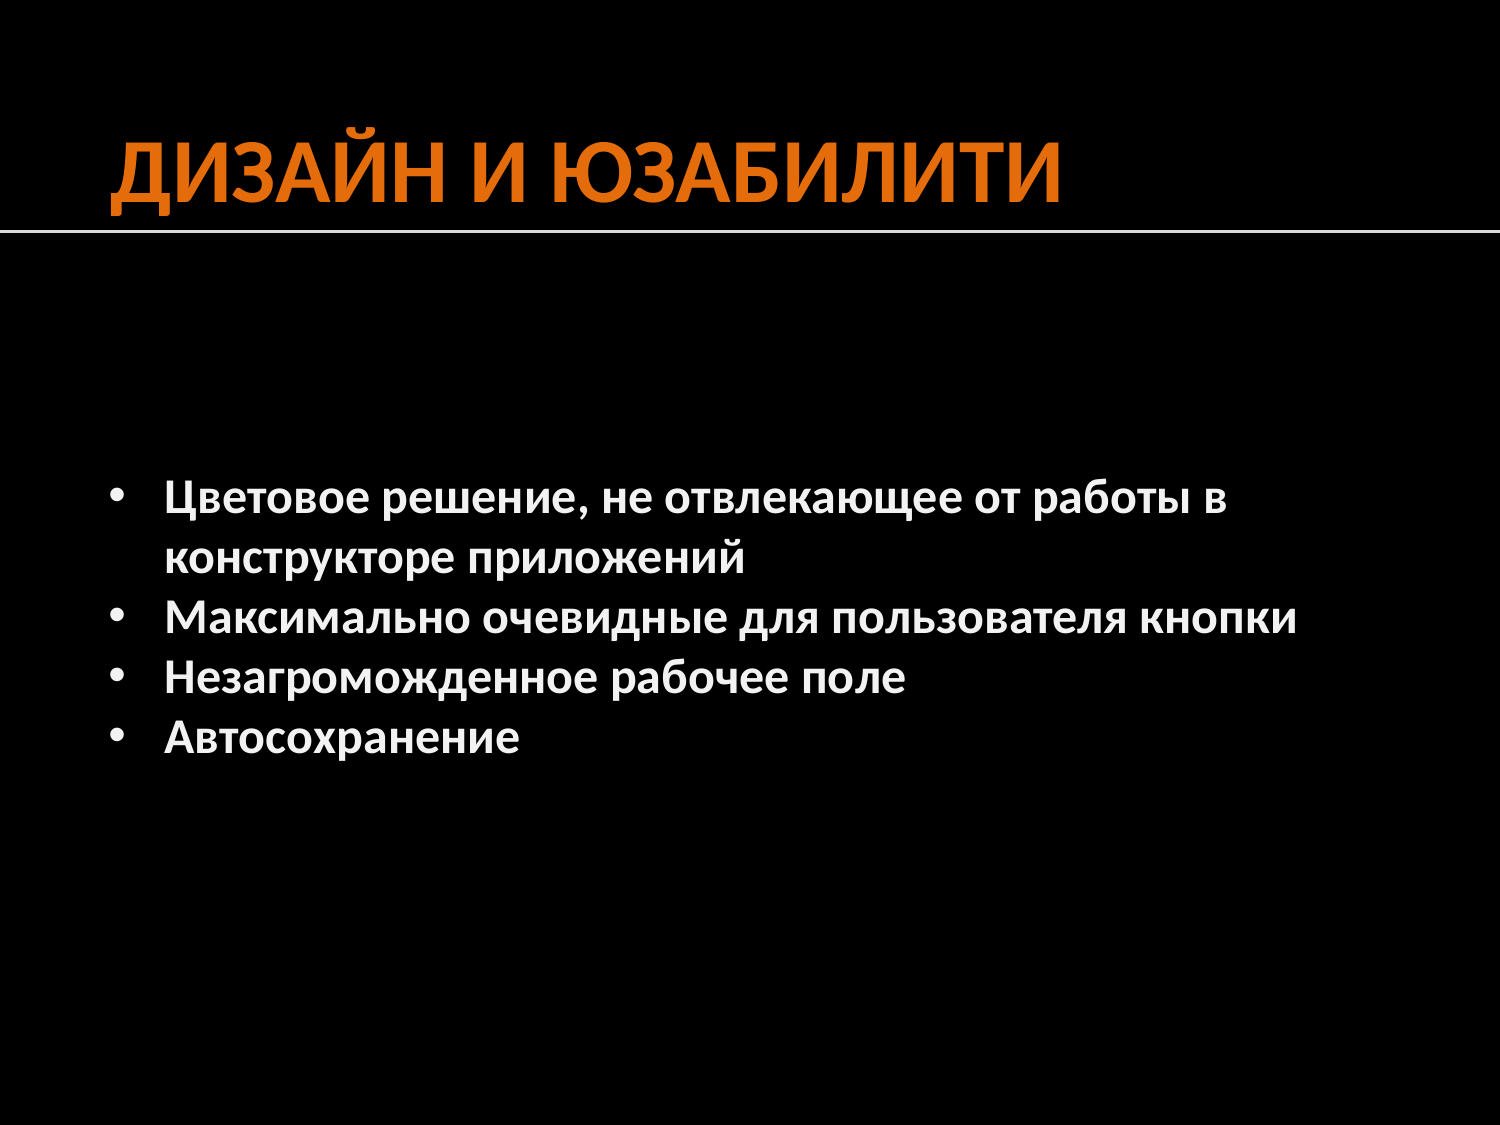

ДИЗАЙН И ЮЗАБИЛИТИ

Цветовое решение, не отвлекающее от работы в конструкторе приложений
Максимально очевидные для пользователя кнопки
Незагроможденное рабочее поле
Автосохранение